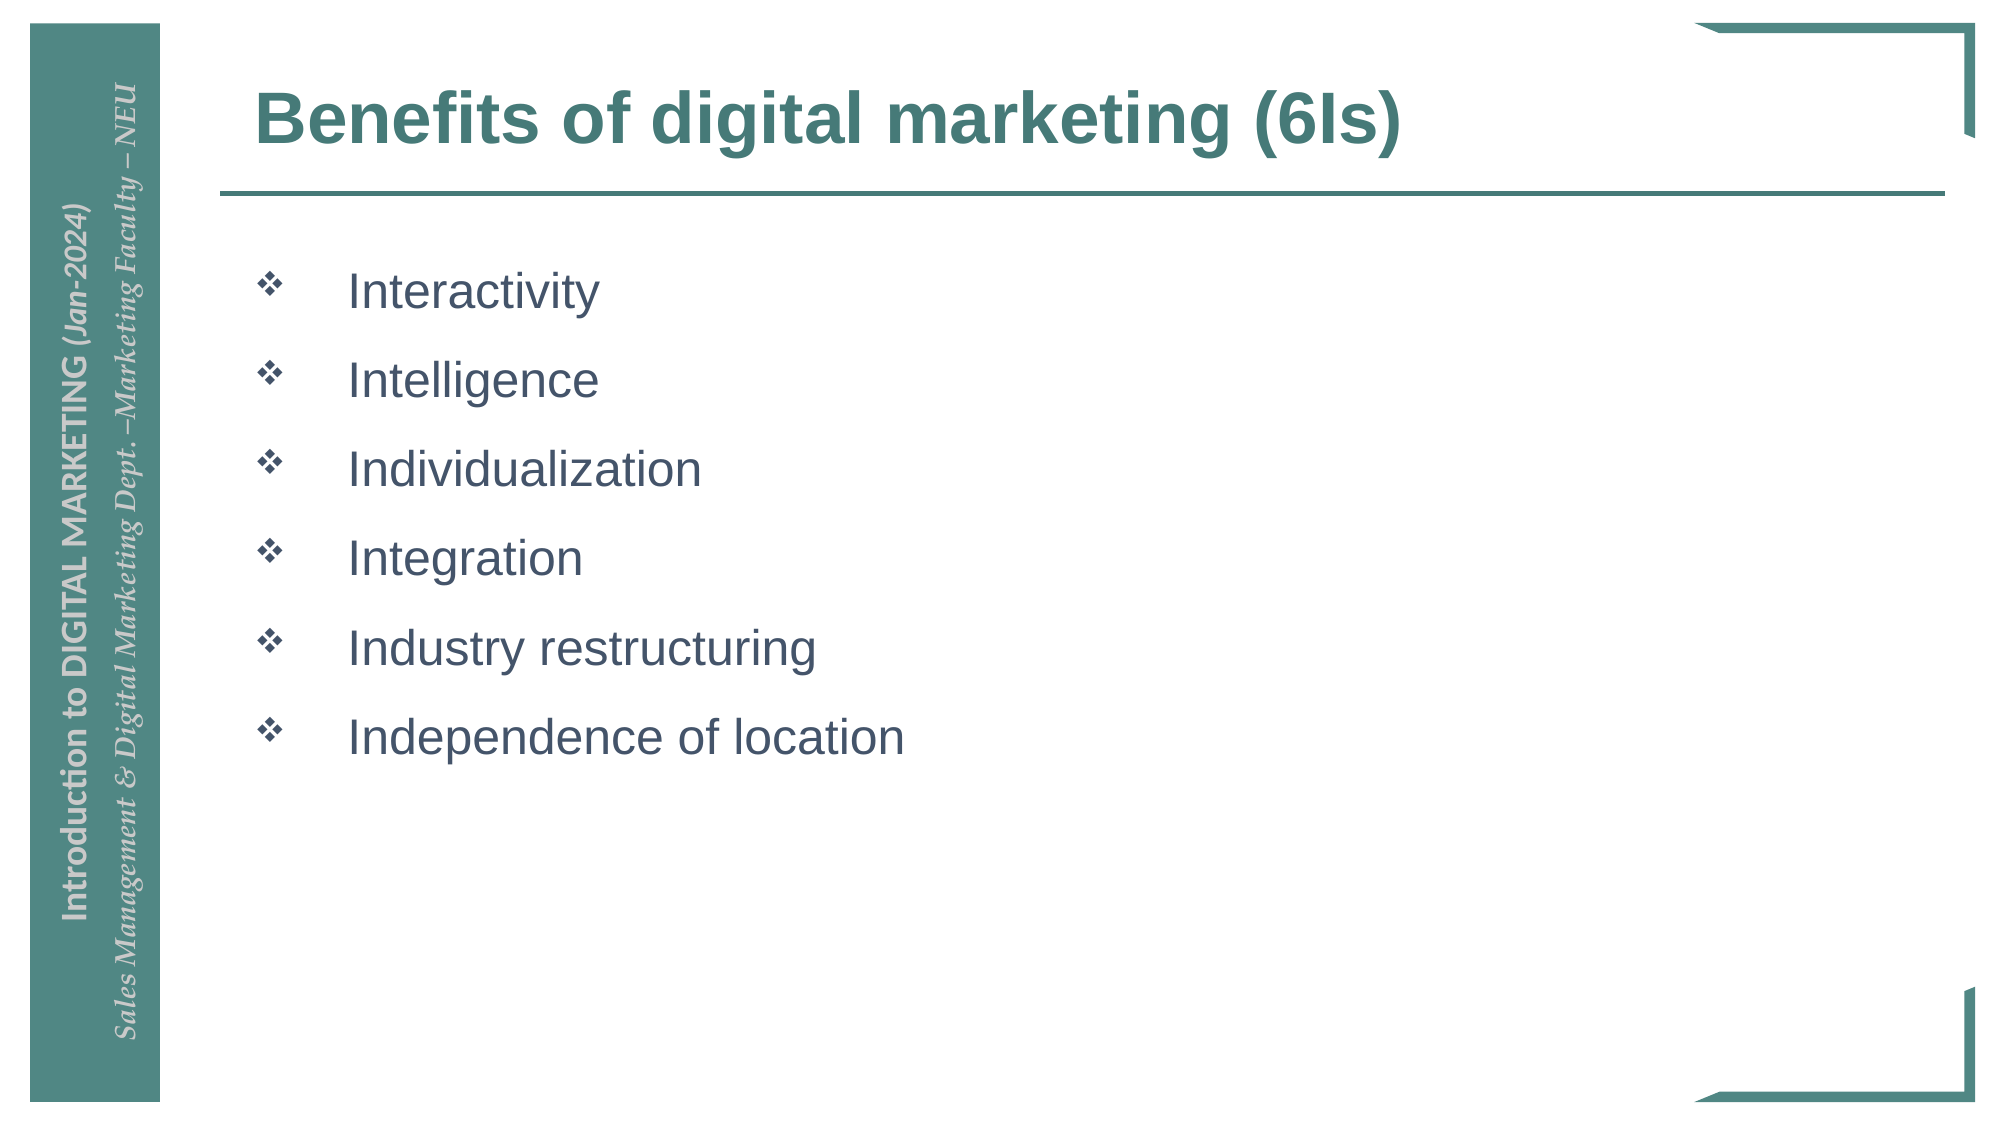

# Benefits of digital marketing (6Is)
Interactivity
Intelligence
Individualization
Integration
Industry restructuring
Independence of location